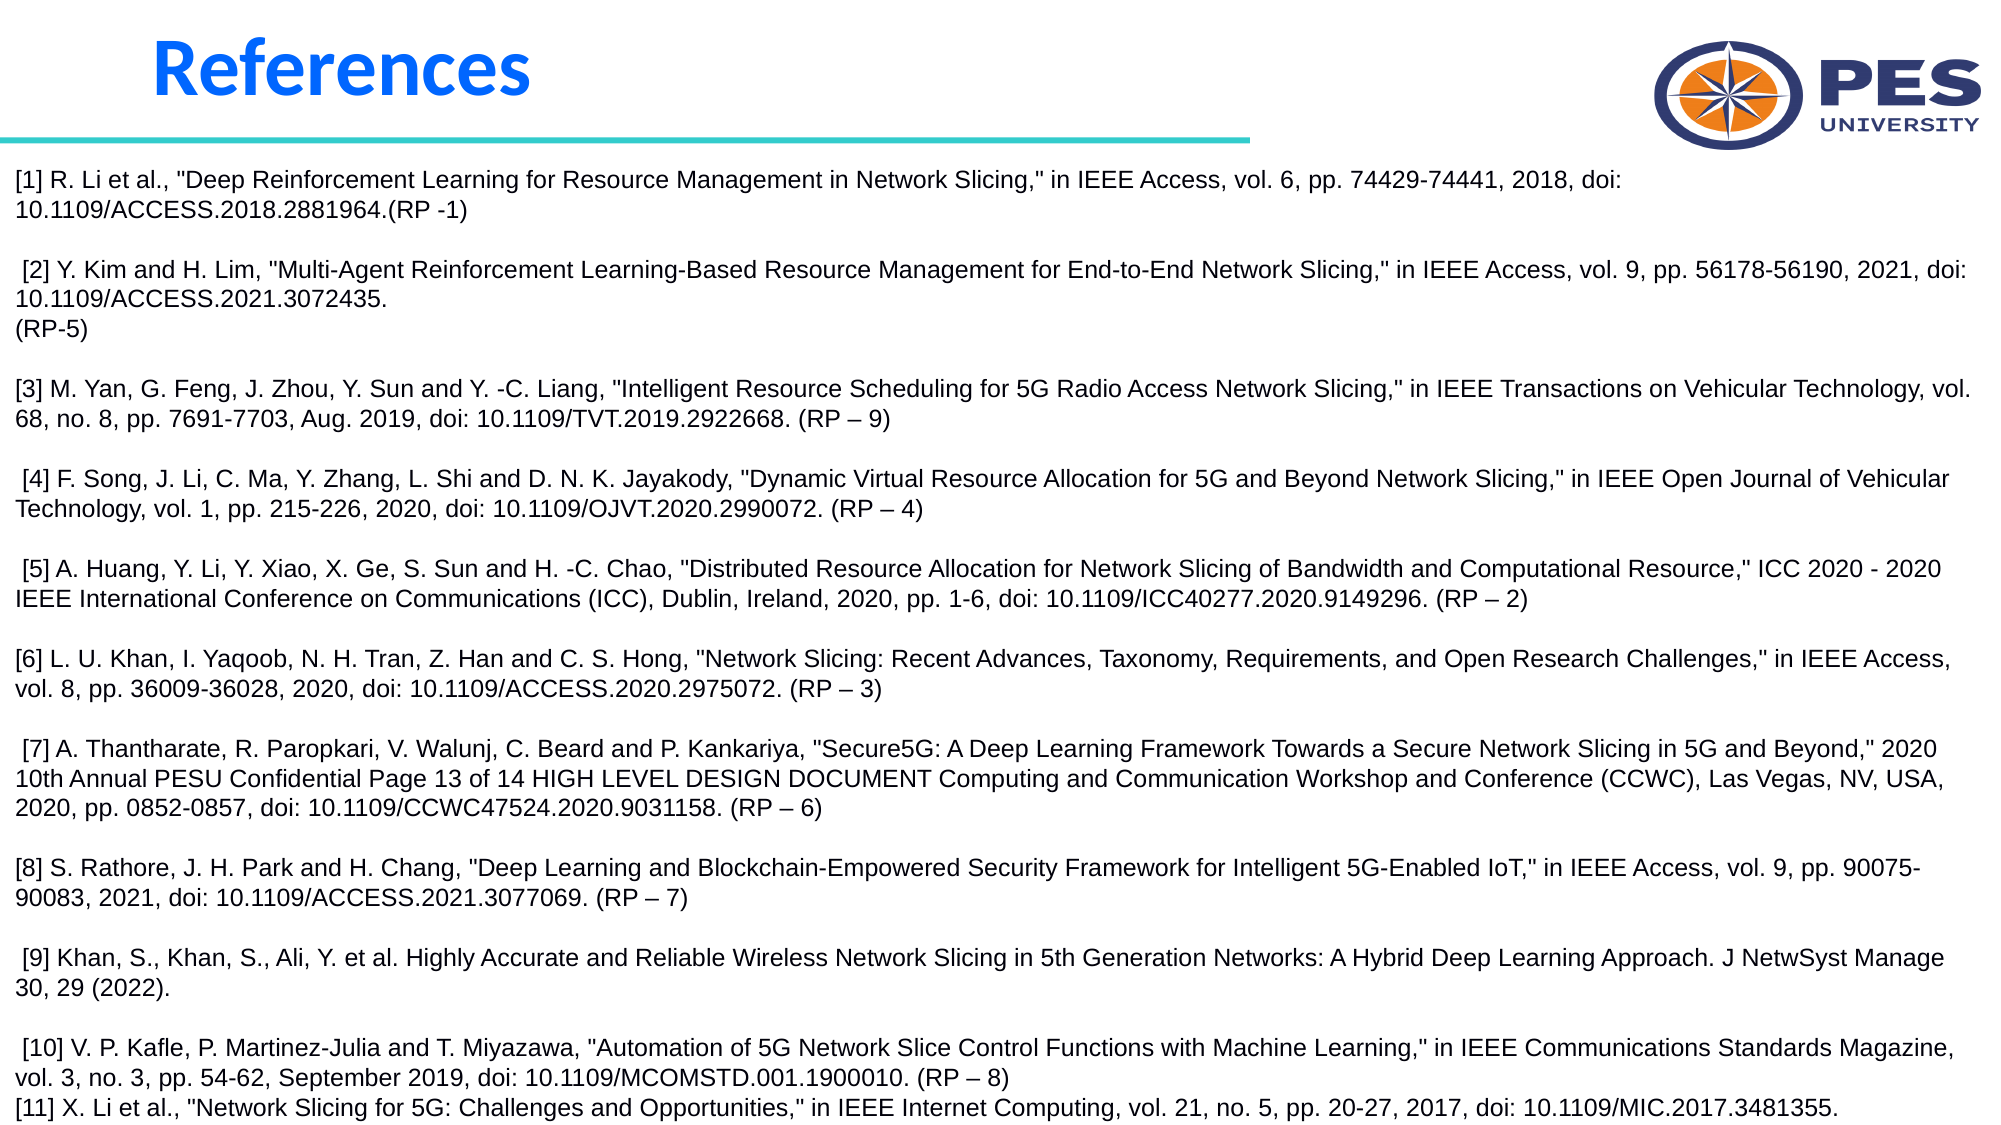

# References

[1] R. Li et al., "Deep Reinforcement Learning for Resource Management in Network Slicing," in IEEE Access, vol. 6, pp. 74429-74441, 2018, doi: 10.1109/ACCESS.2018.2881964.(RP -1)

 [2] Y. Kim and H. Lim, "Multi-Agent Reinforcement Learning-Based Resource Management for End-to-End Network Slicing," in IEEE Access, vol. 9, pp. 56178-56190, 2021, doi: 10.1109/ACCESS.2021.3072435.
(RP-5)

[3] M. Yan, G. Feng, J. Zhou, Y. Sun and Y. -C. Liang, "Intelligent Resource Scheduling for 5G Radio Access Network Slicing," in IEEE Transactions on Vehicular Technology, vol. 68, no. 8, pp. 7691-7703, Aug. 2019, doi: 10.1109/TVT.2019.2922668. (RP – 9)

 [4] F. Song, J. Li, C. Ma, Y. Zhang, L. Shi and D. N. K. Jayakody, "Dynamic Virtual Resource Allocation for 5G and Beyond Network Slicing," in IEEE Open Journal of Vehicular Technology, vol. 1, pp. 215-226, 2020, doi: 10.1109/OJVT.2020.2990072. (RP – 4)

 [5] A. Huang, Y. Li, Y. Xiao, X. Ge, S. Sun and H. -C. Chao, "Distributed Resource Allocation for Network Slicing of Bandwidth and Computational Resource," ICC 2020 - 2020 IEEE International Conference on Communications (ICC), Dublin, Ireland, 2020, pp. 1-6, doi: 10.1109/ICC40277.2020.9149296. (RP – 2)

[6] L. U. Khan, I. Yaqoob, N. H. Tran, Z. Han and C. S. Hong, "Network Slicing: Recent Advances, Taxonomy, Requirements, and Open Research Challenges," in IEEE Access, vol. 8, pp. 36009-36028, 2020, doi: 10.1109/ACCESS.2020.2975072. (RP – 3)

 [7] A. Thantharate, R. Paropkari, V. Walunj, C. Beard and P. Kankariya, "Secure5G: A Deep Learning Framework Towards a Secure Network Slicing in 5G and Beyond," 2020 10th Annual PESU Confidential Page 13 of 14 HIGH LEVEL DESIGN DOCUMENT Computing and Communication Workshop and Conference (CCWC), Las Vegas, NV, USA, 2020, pp. 0852-0857, doi: 10.1109/CCWC47524.2020.9031158. (RP – 6)

[8] S. Rathore, J. H. Park and H. Chang, "Deep Learning and Blockchain-Empowered Security Framework for Intelligent 5G-Enabled IoT," in IEEE Access, vol. 9, pp. 90075-90083, 2021, doi: 10.1109/ACCESS.2021.3077069. (RP – 7)

 [9] Khan, S., Khan, S., Ali, Y. et al. Highly Accurate and Reliable Wireless Network Slicing in 5th Generation Networks: A Hybrid Deep Learning Approach. J NetwSyst Manage 30, 29 (2022).

 [10] V. P. Kafle, P. Martinez-Julia and T. Miyazawa, "Automation of 5G Network Slice Control Functions with Machine Learning," in IEEE Communications Standards Magazine, vol. 3, no. 3, pp. 54-62, September 2019, doi: 10.1109/MCOMSTD.001.1900010. (RP – 8)
[11] X. Li et al., "Network Slicing for 5G: Challenges and Opportunities," in IEEE Internet Computing, vol. 21, no. 5, pp. 20-27, 2017, doi: 10.1109/MIC.2017.3481355.